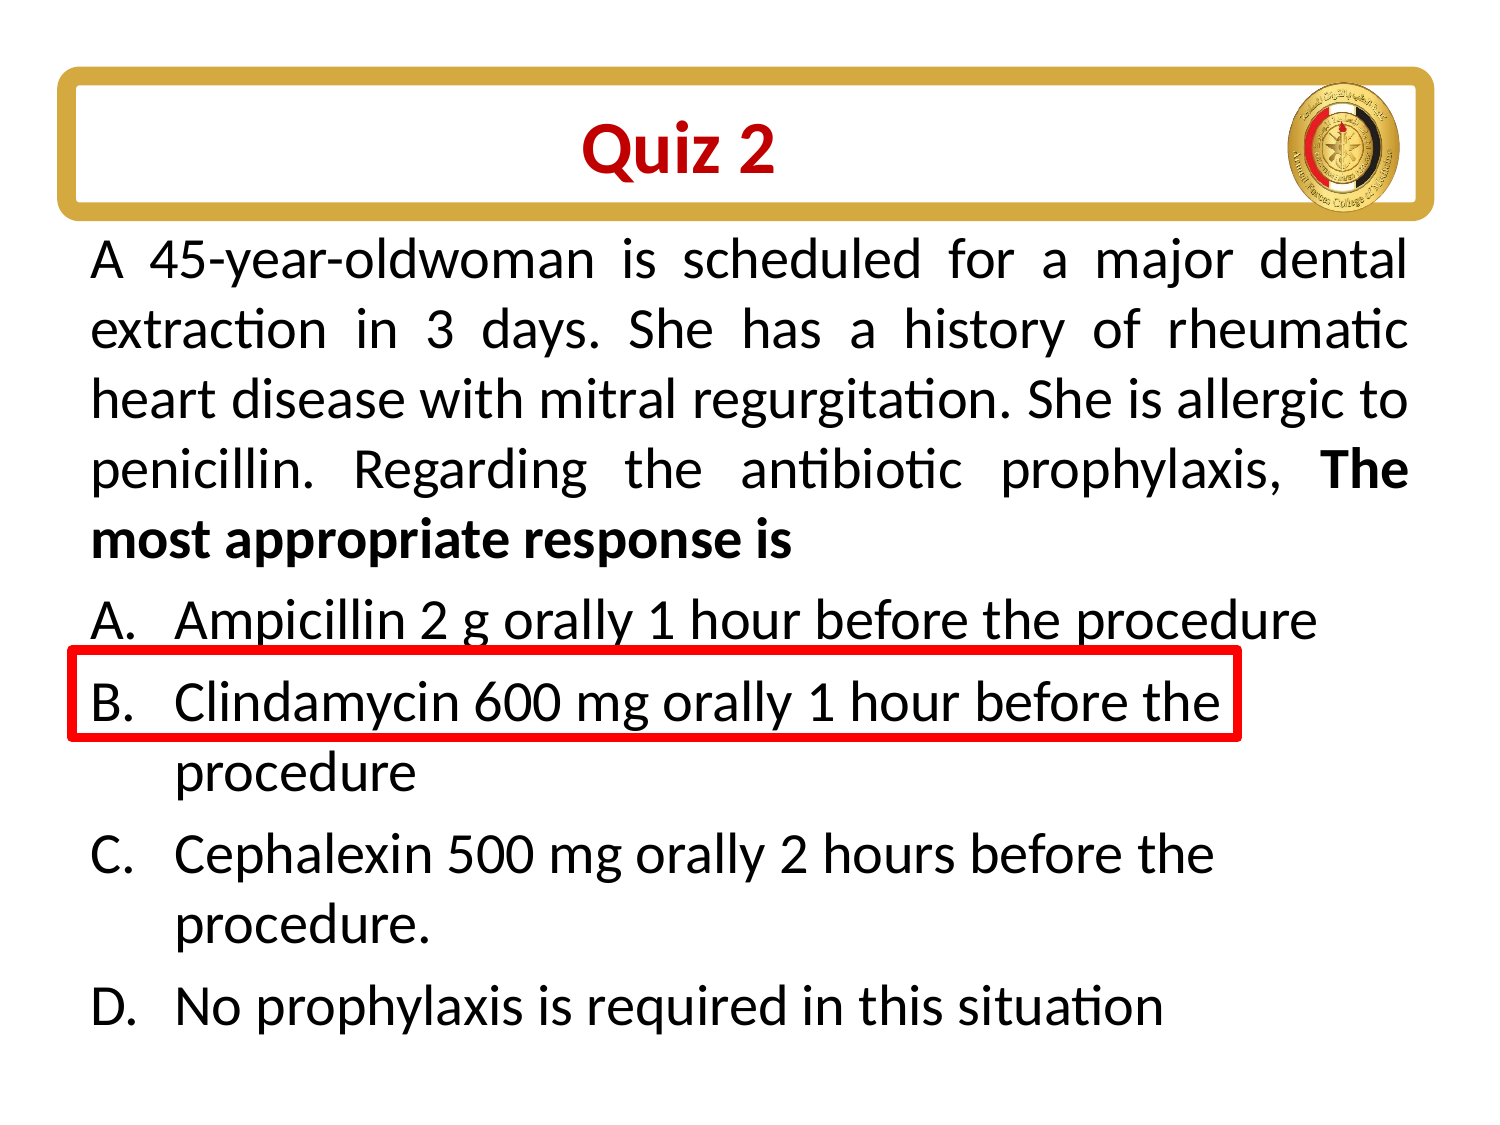

# Quiz 2
A 45-year-oldwoman is scheduled for a major dental extraction in 3 days. She has a history of rheumatic heart disease with mitral regurgitation. She is allergic to penicillin. Regarding the antibiotic prophylaxis, The most appropriate response is
Ampicillin 2 g orally 1 hour before the procedure
Clindamycin 600 mg orally 1 hour before the  procedure
Cephalexin 500 mg orally 2 hours before the procedure.
No prophylaxis is required in this situation